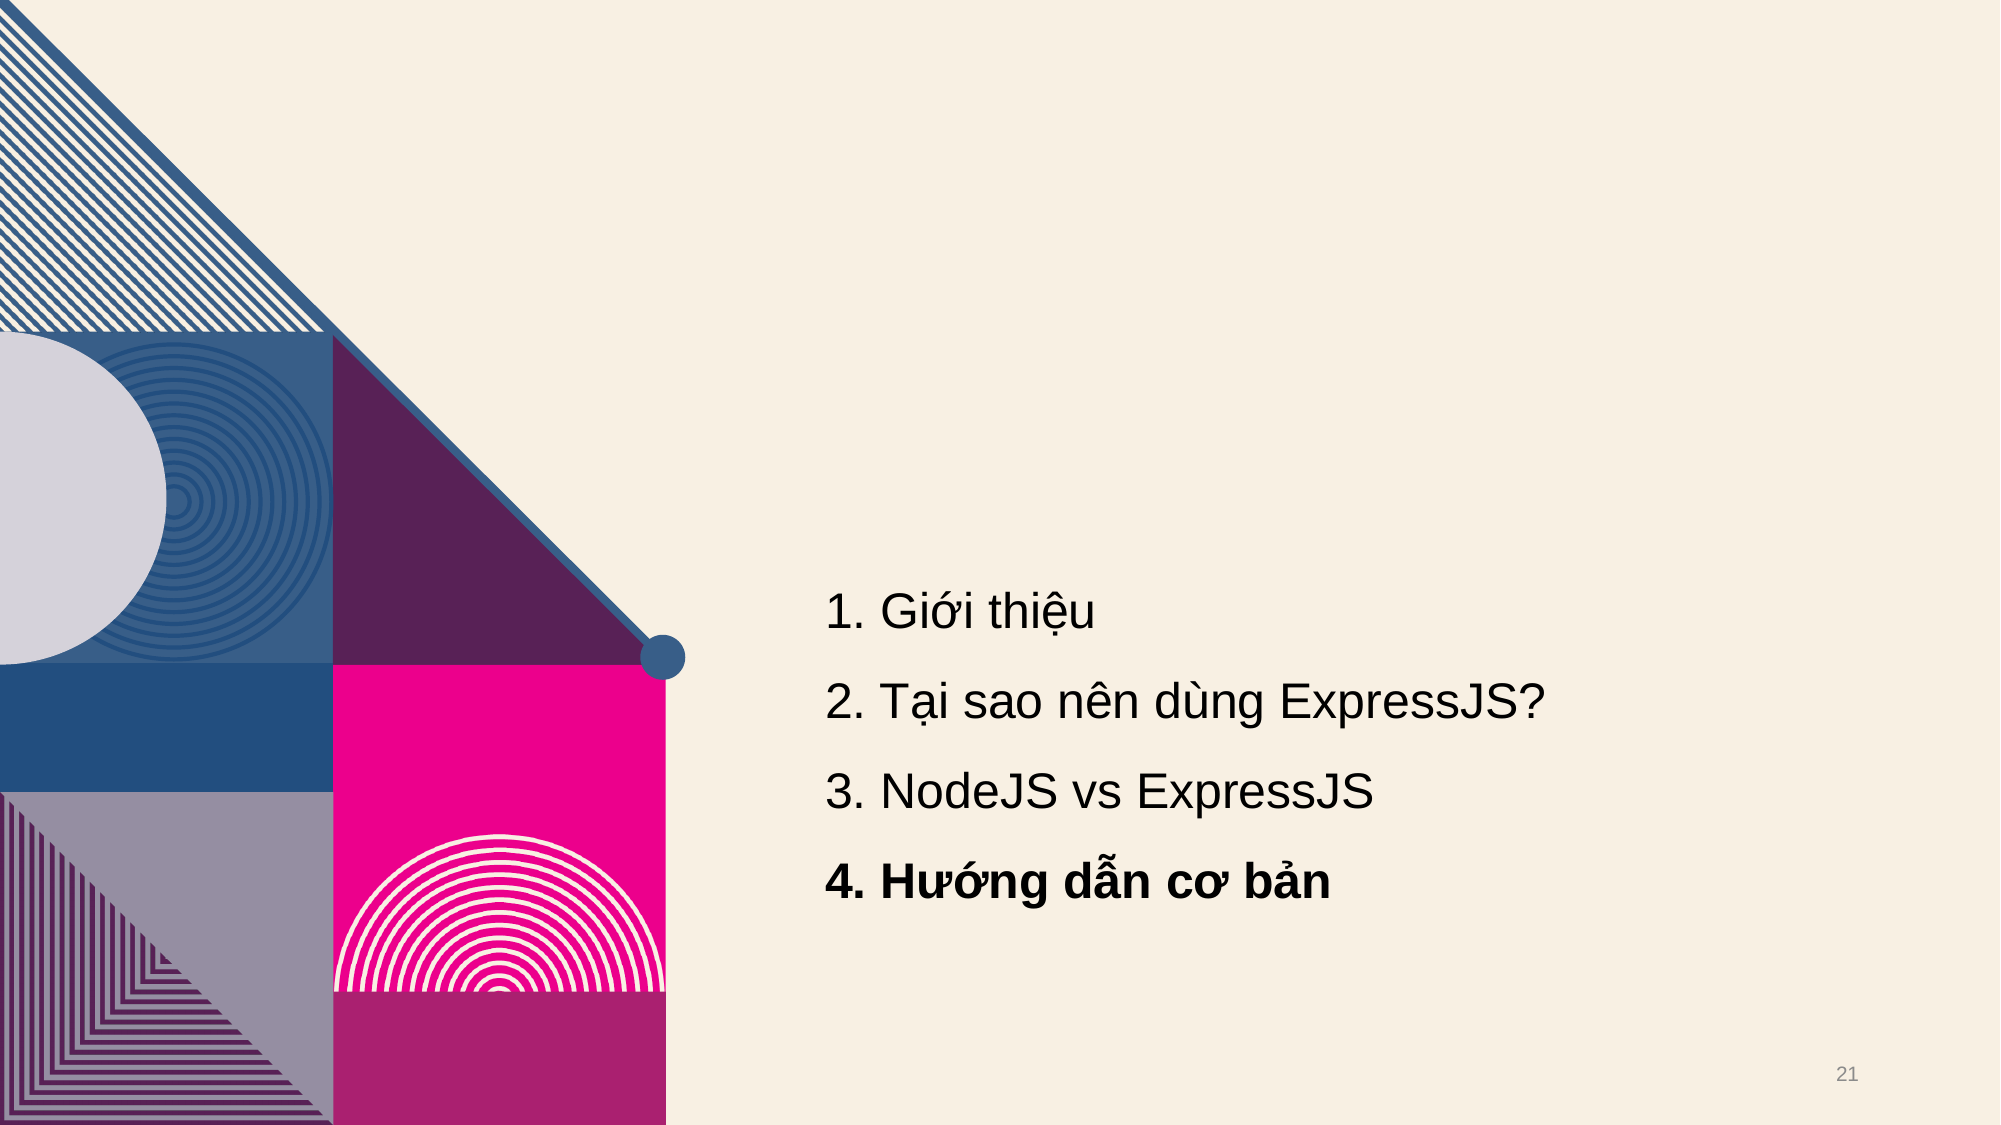

1. Giới thiệu
2. Tại sao nên dùng ExpressJS?
3. NodeJS vs ExpressJS
4. Hướng dẫn cơ bản
21